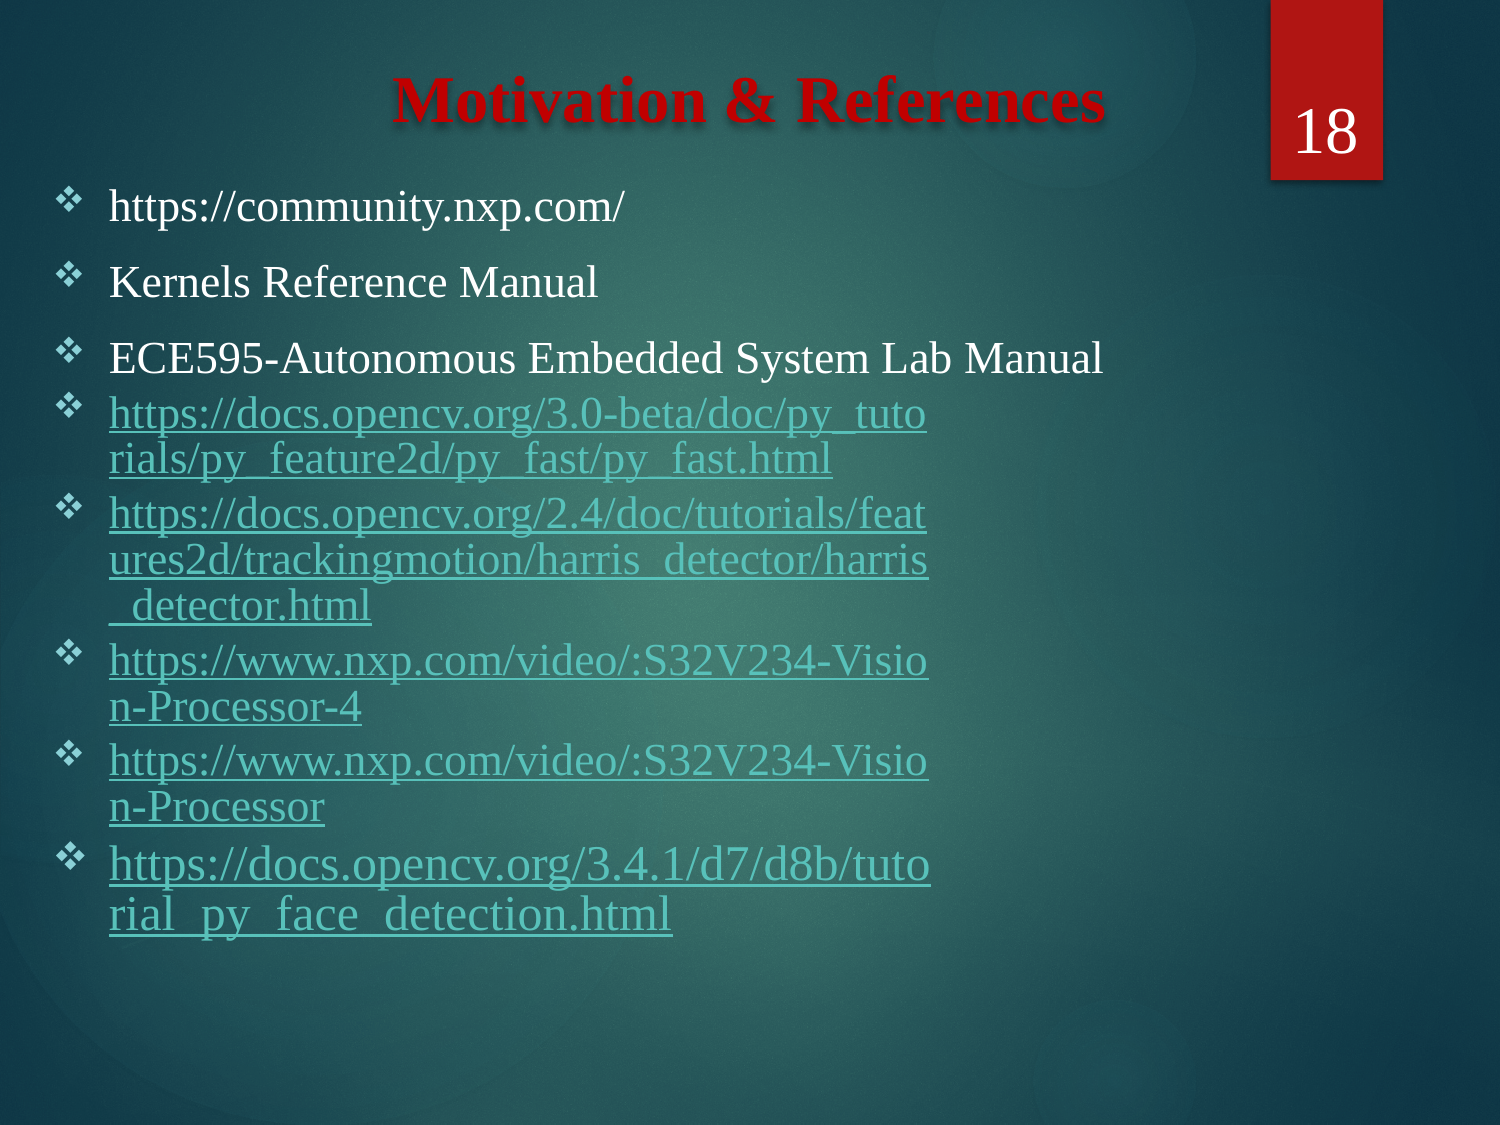

# Motivation & References
18

https://community.nxp.com/
Kernels Reference Manual
ECE595-Autonomous Embedded System Lab Manual
https://docs.opencv.org/3.0-beta/doc/py_tutorials/py_feature2d/py_fast/py_fast.html
https://docs.opencv.org/2.4/doc/tutorials/features2d/trackingmotion/harris_detector/harris_detector.html
https://www.nxp.com/video/:S32V234-Vision-Processor-4
https://www.nxp.com/video/:S32V234-Vision-Processor
https://docs.opencv.org/3.4.1/d7/d8b/tutorial_py_face_detection.html